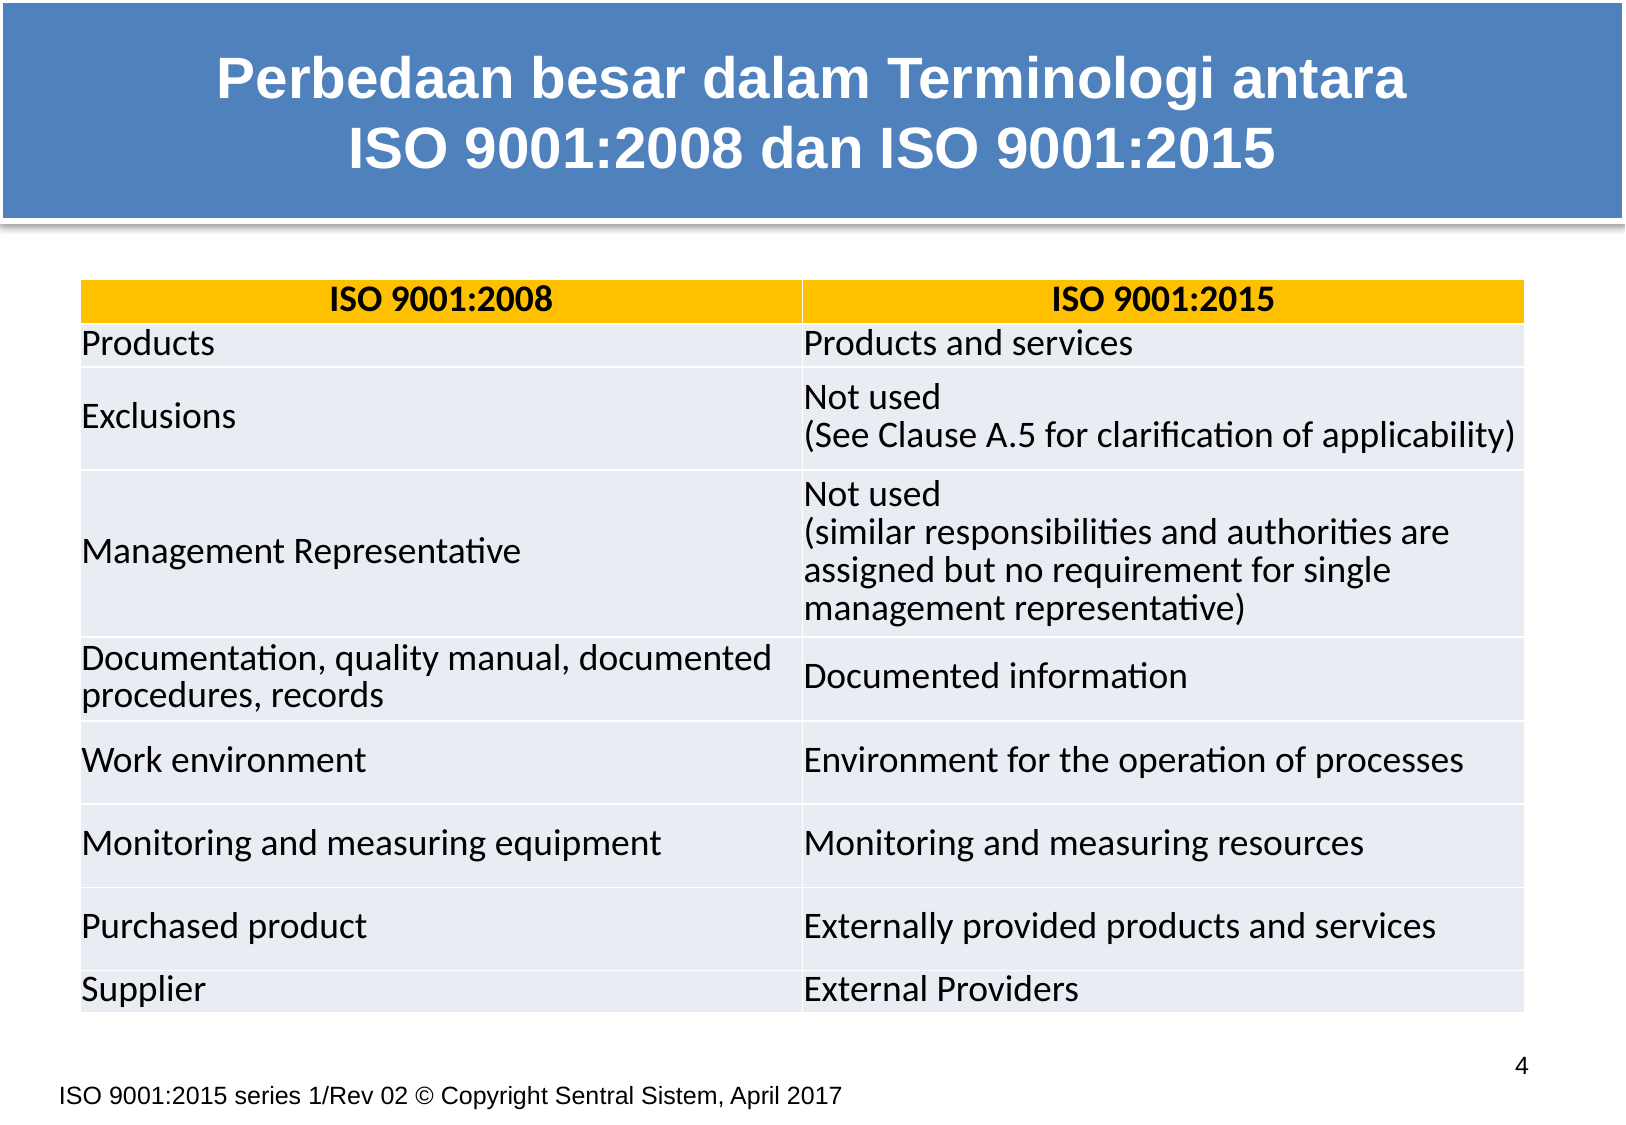

Perbedaan besar dalam Terminologi antara
ISO 9001:2008 dan ISO 9001:2015
| ISO 9001:2008 | ISO 9001:2015 |
| --- | --- |
| Products | Products and services |
| Exclusions | Not used (See Clause A.5 for clarification of applicability) |
| Management Representative | Not used (similar responsibilities and authorities are assigned but no requirement for single management representative) |
| Documentation, quality manual, documented procedures, records | Documented information |
| Work environment | Environment for the operation of processes |
| Monitoring and measuring equipment | Monitoring and measuring resources |
| Purchased product | Externally provided products and services |
| Supplier | External Providers |
4
ISO 9001:2015 series 1/Rev 02 © Copyright Sentral Sistem, April 2017